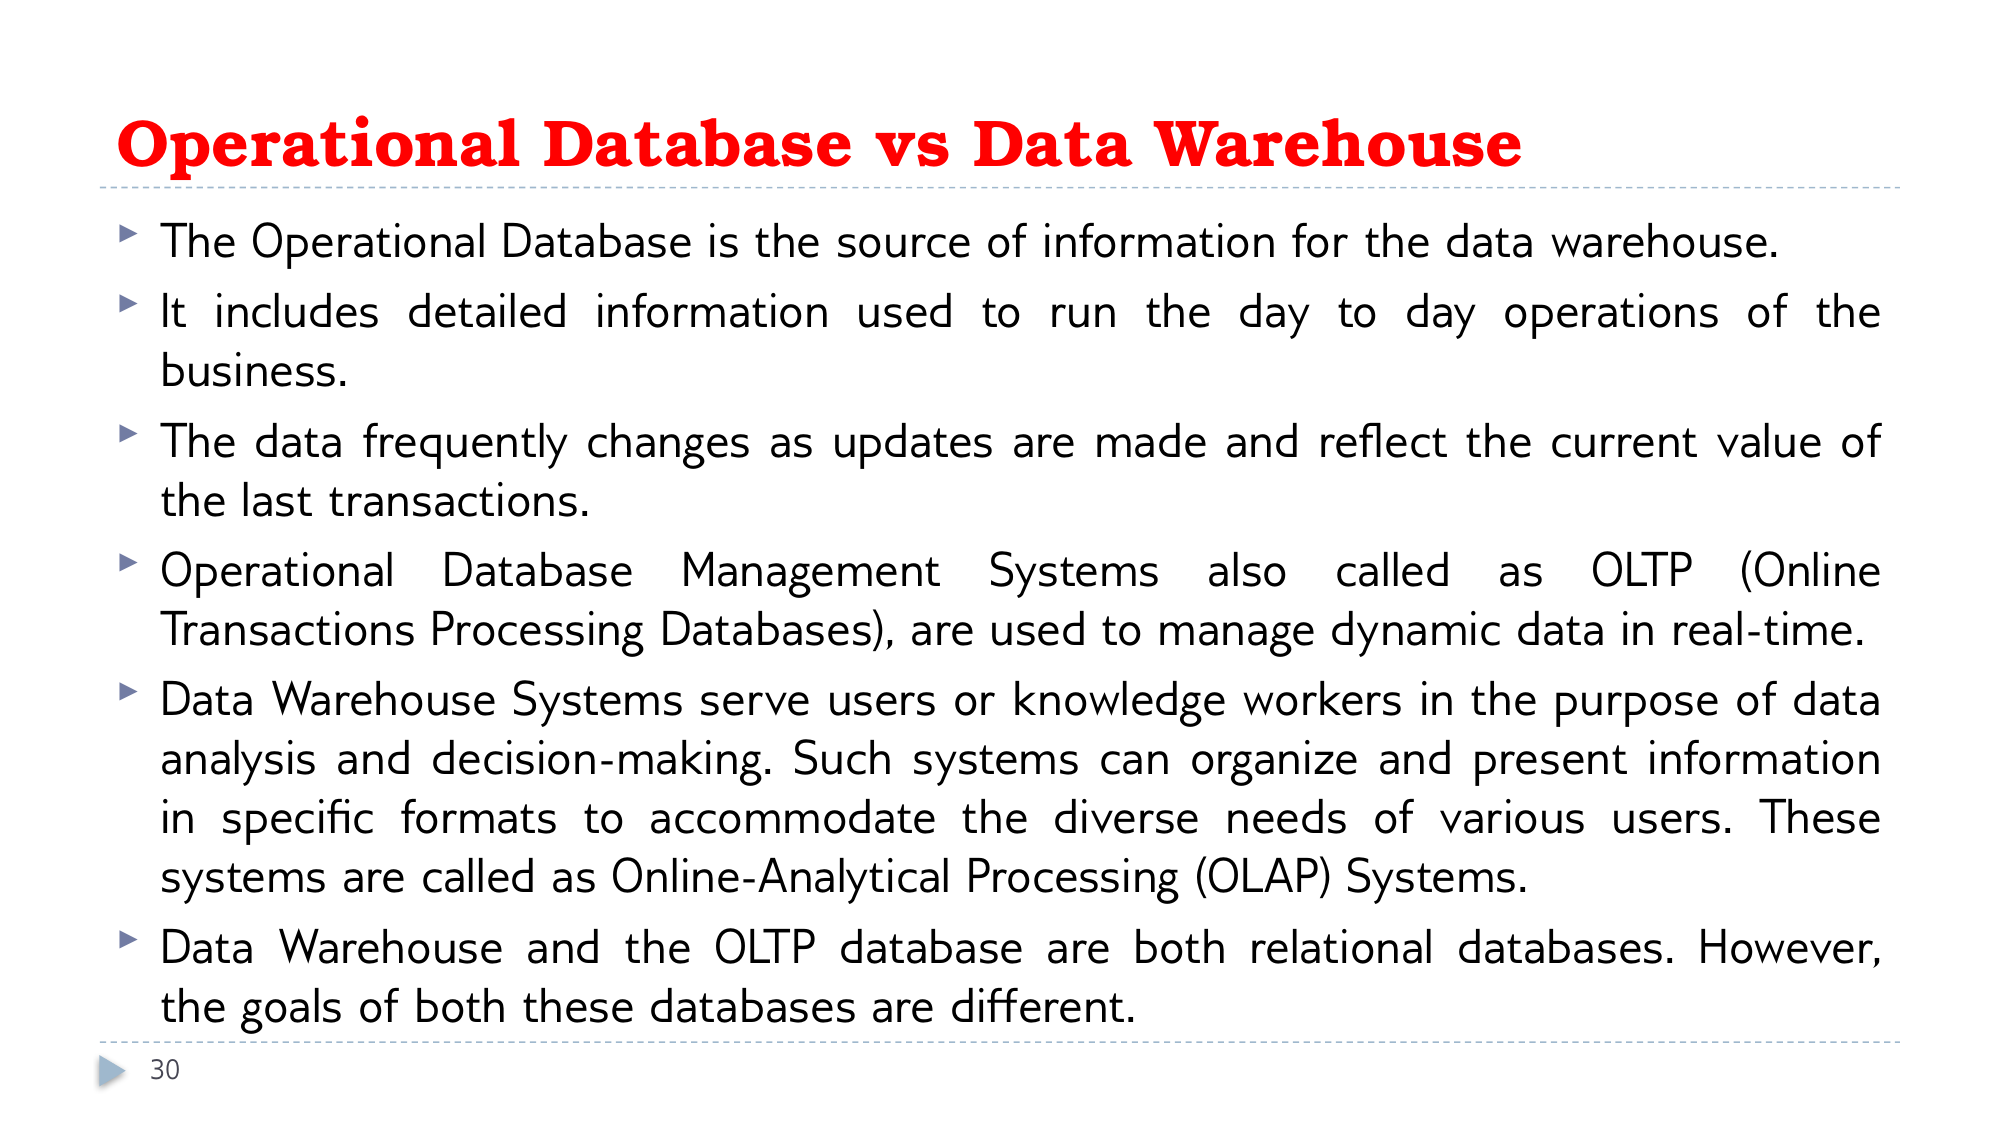

# Operational Database vs Data Warehouse
The Operational Database is the source of information for the data warehouse.
It includes detailed information used to run the day to day operations of the business.
The data frequently changes as updates are made and reflect the current value of the last transactions.
Operational Database Management Systems also called as OLTP (Online Transactions Processing Databases), are used to manage dynamic data in real-time.
Data Warehouse Systems serve users or knowledge workers in the purpose of data analysis and decision-making. Such systems can organize and present information in specific formats to accommodate the diverse needs of various users. These systems are called as Online-Analytical Processing (OLAP) Systems.
Data Warehouse and the OLTP database are both relational databases. However, the goals of both these databases are different.

30